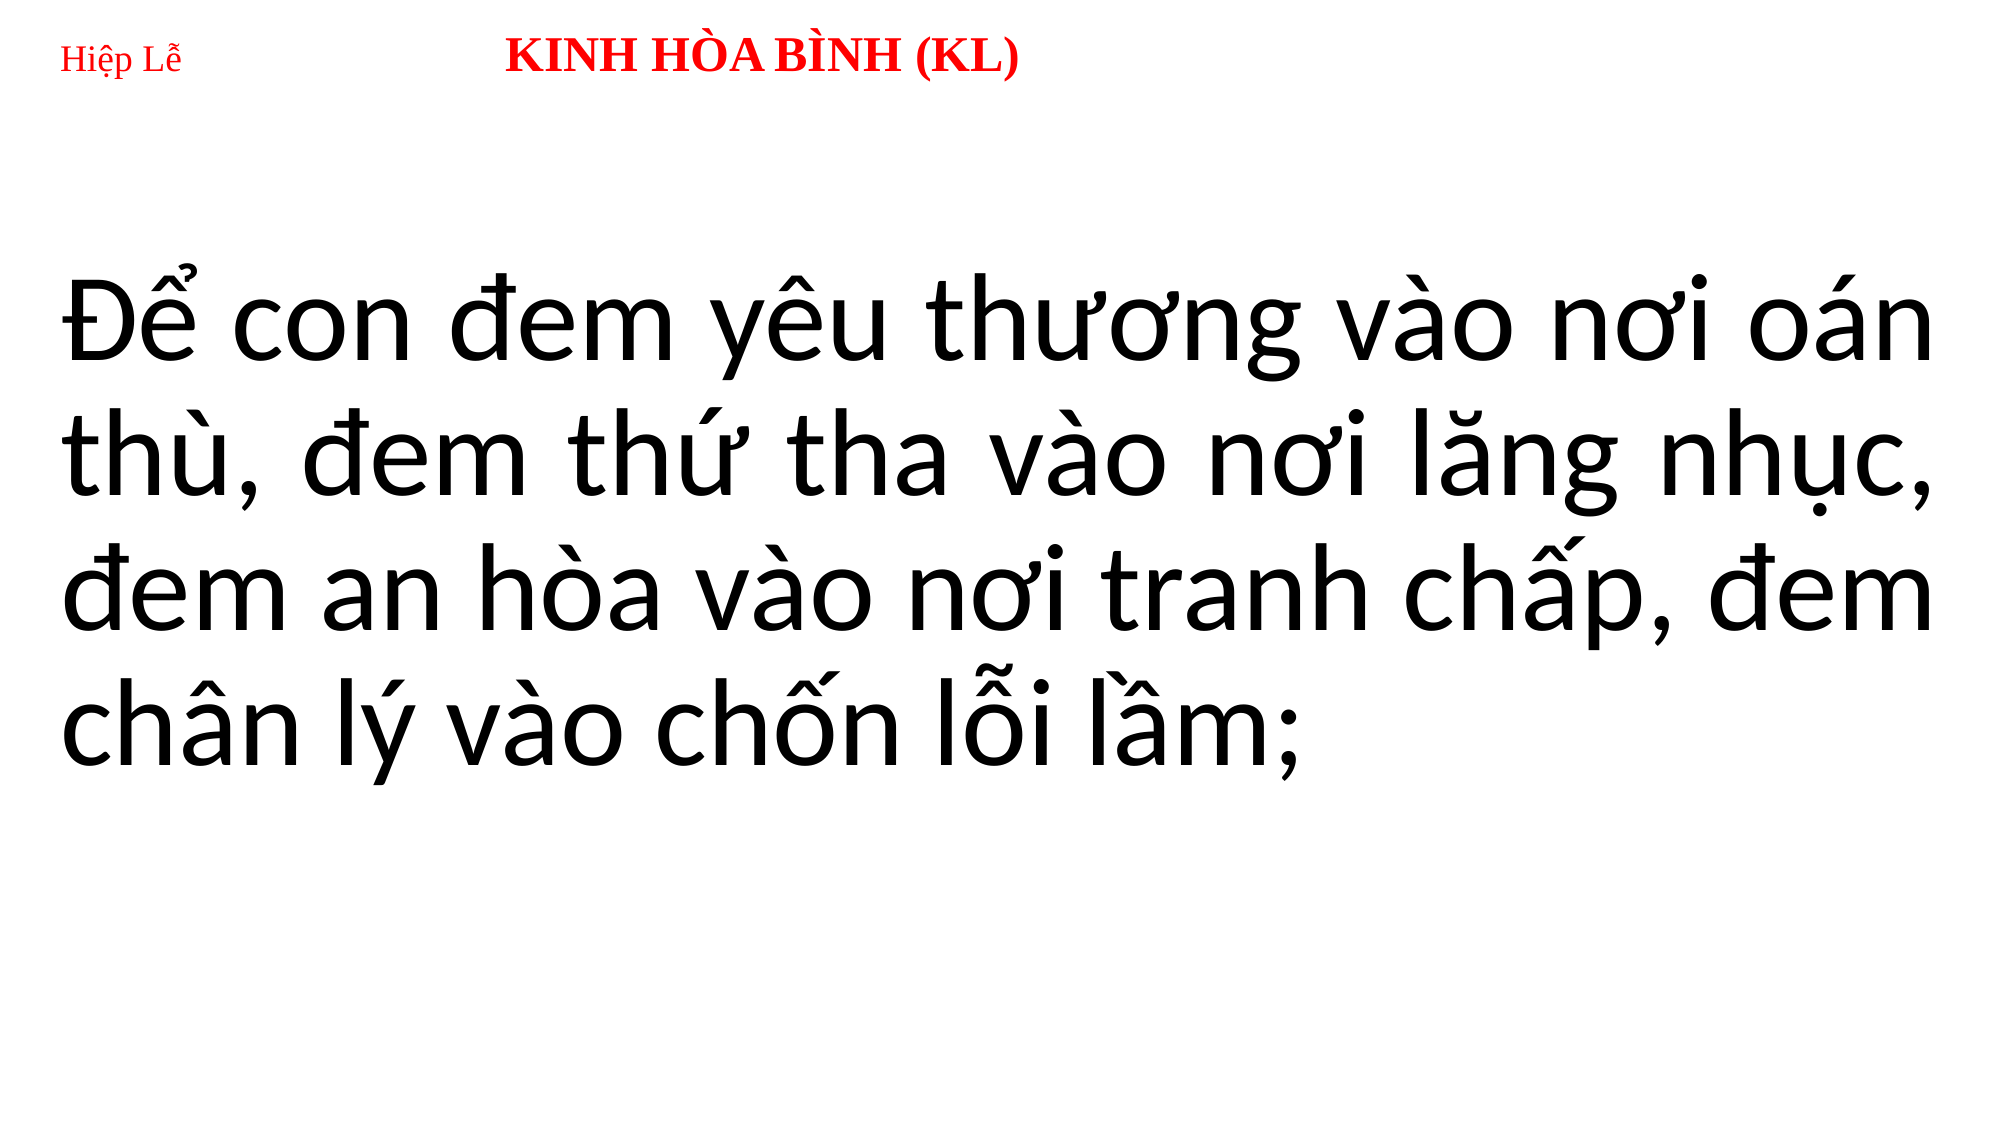

# Hiệp Lễ                                  KINH HÒA BÌNH (KL)
Để con đem yêu thương vào nơi oán thù, đem thứ tha vào nơi lăng nhục, đem an hòa vào nơi tranh chấp, đem chân lý vào chốn lỗi lầm;